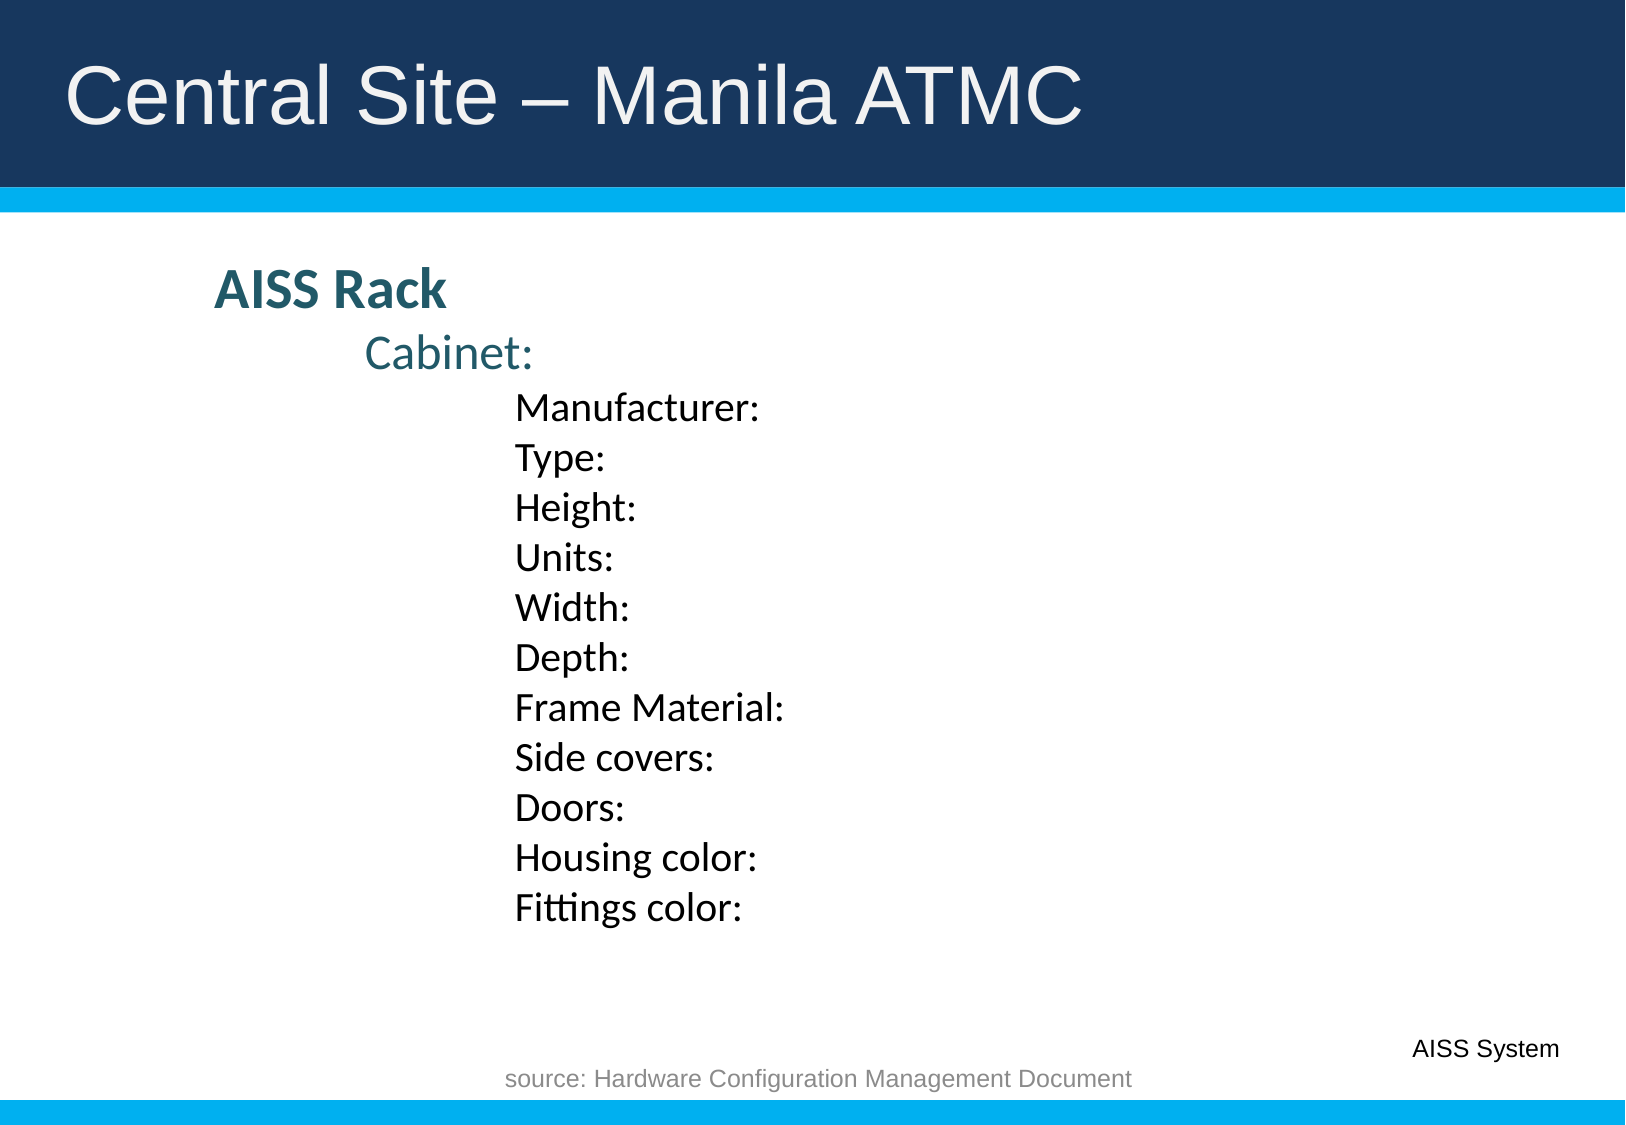

Central Site – Manila ATMC

Title

	AISS Rack
		Cabinet:
			Manufacturer:
			Type:
			Height:
			Units:
			Width:
			Depth:
			Frame Material:
			Side covers:
			Doors:
			Housing color:
			Fittings color:

AISS System
source: Hardware Configuration Management Document